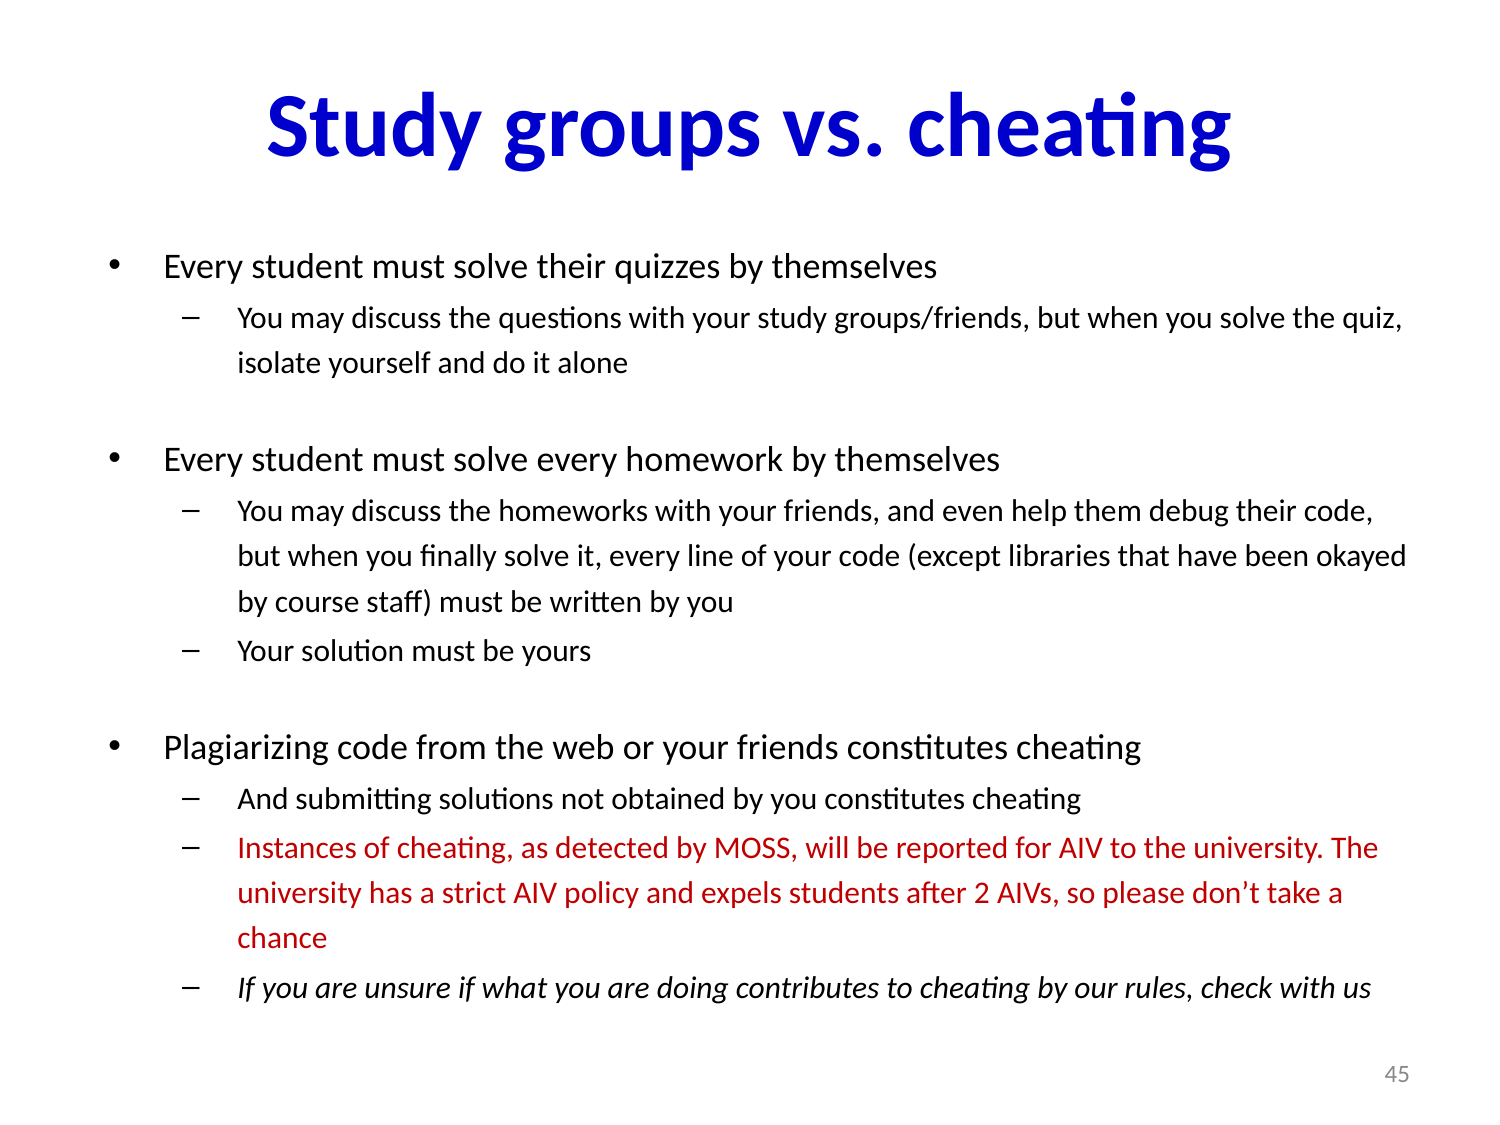

# Study groups vs. cheating
Every student must solve their quizzes by themselves
You may discuss the questions with your study groups/friends, but when you solve the quiz, isolate yourself and do it alone

Every student must solve every homework by themselves
You may discuss the homeworks with your friends, and even help them debug their code,  but when you finally solve it, every line of your code (except libraries that have been okayed by course staff) must be written by you
Your solution must be yours

Plagiarizing code from the web or your friends constitutes cheating
And submitting solutions not obtained by you constitutes cheating
Instances of cheating, as detected by MOSS, will be reported for AIV to the university. The university has a strict AIV policy and expels students after 2 AIVs, so please don’t take a chance
If you are unsure if what you are doing contributes to cheating by our rules, check with us
45